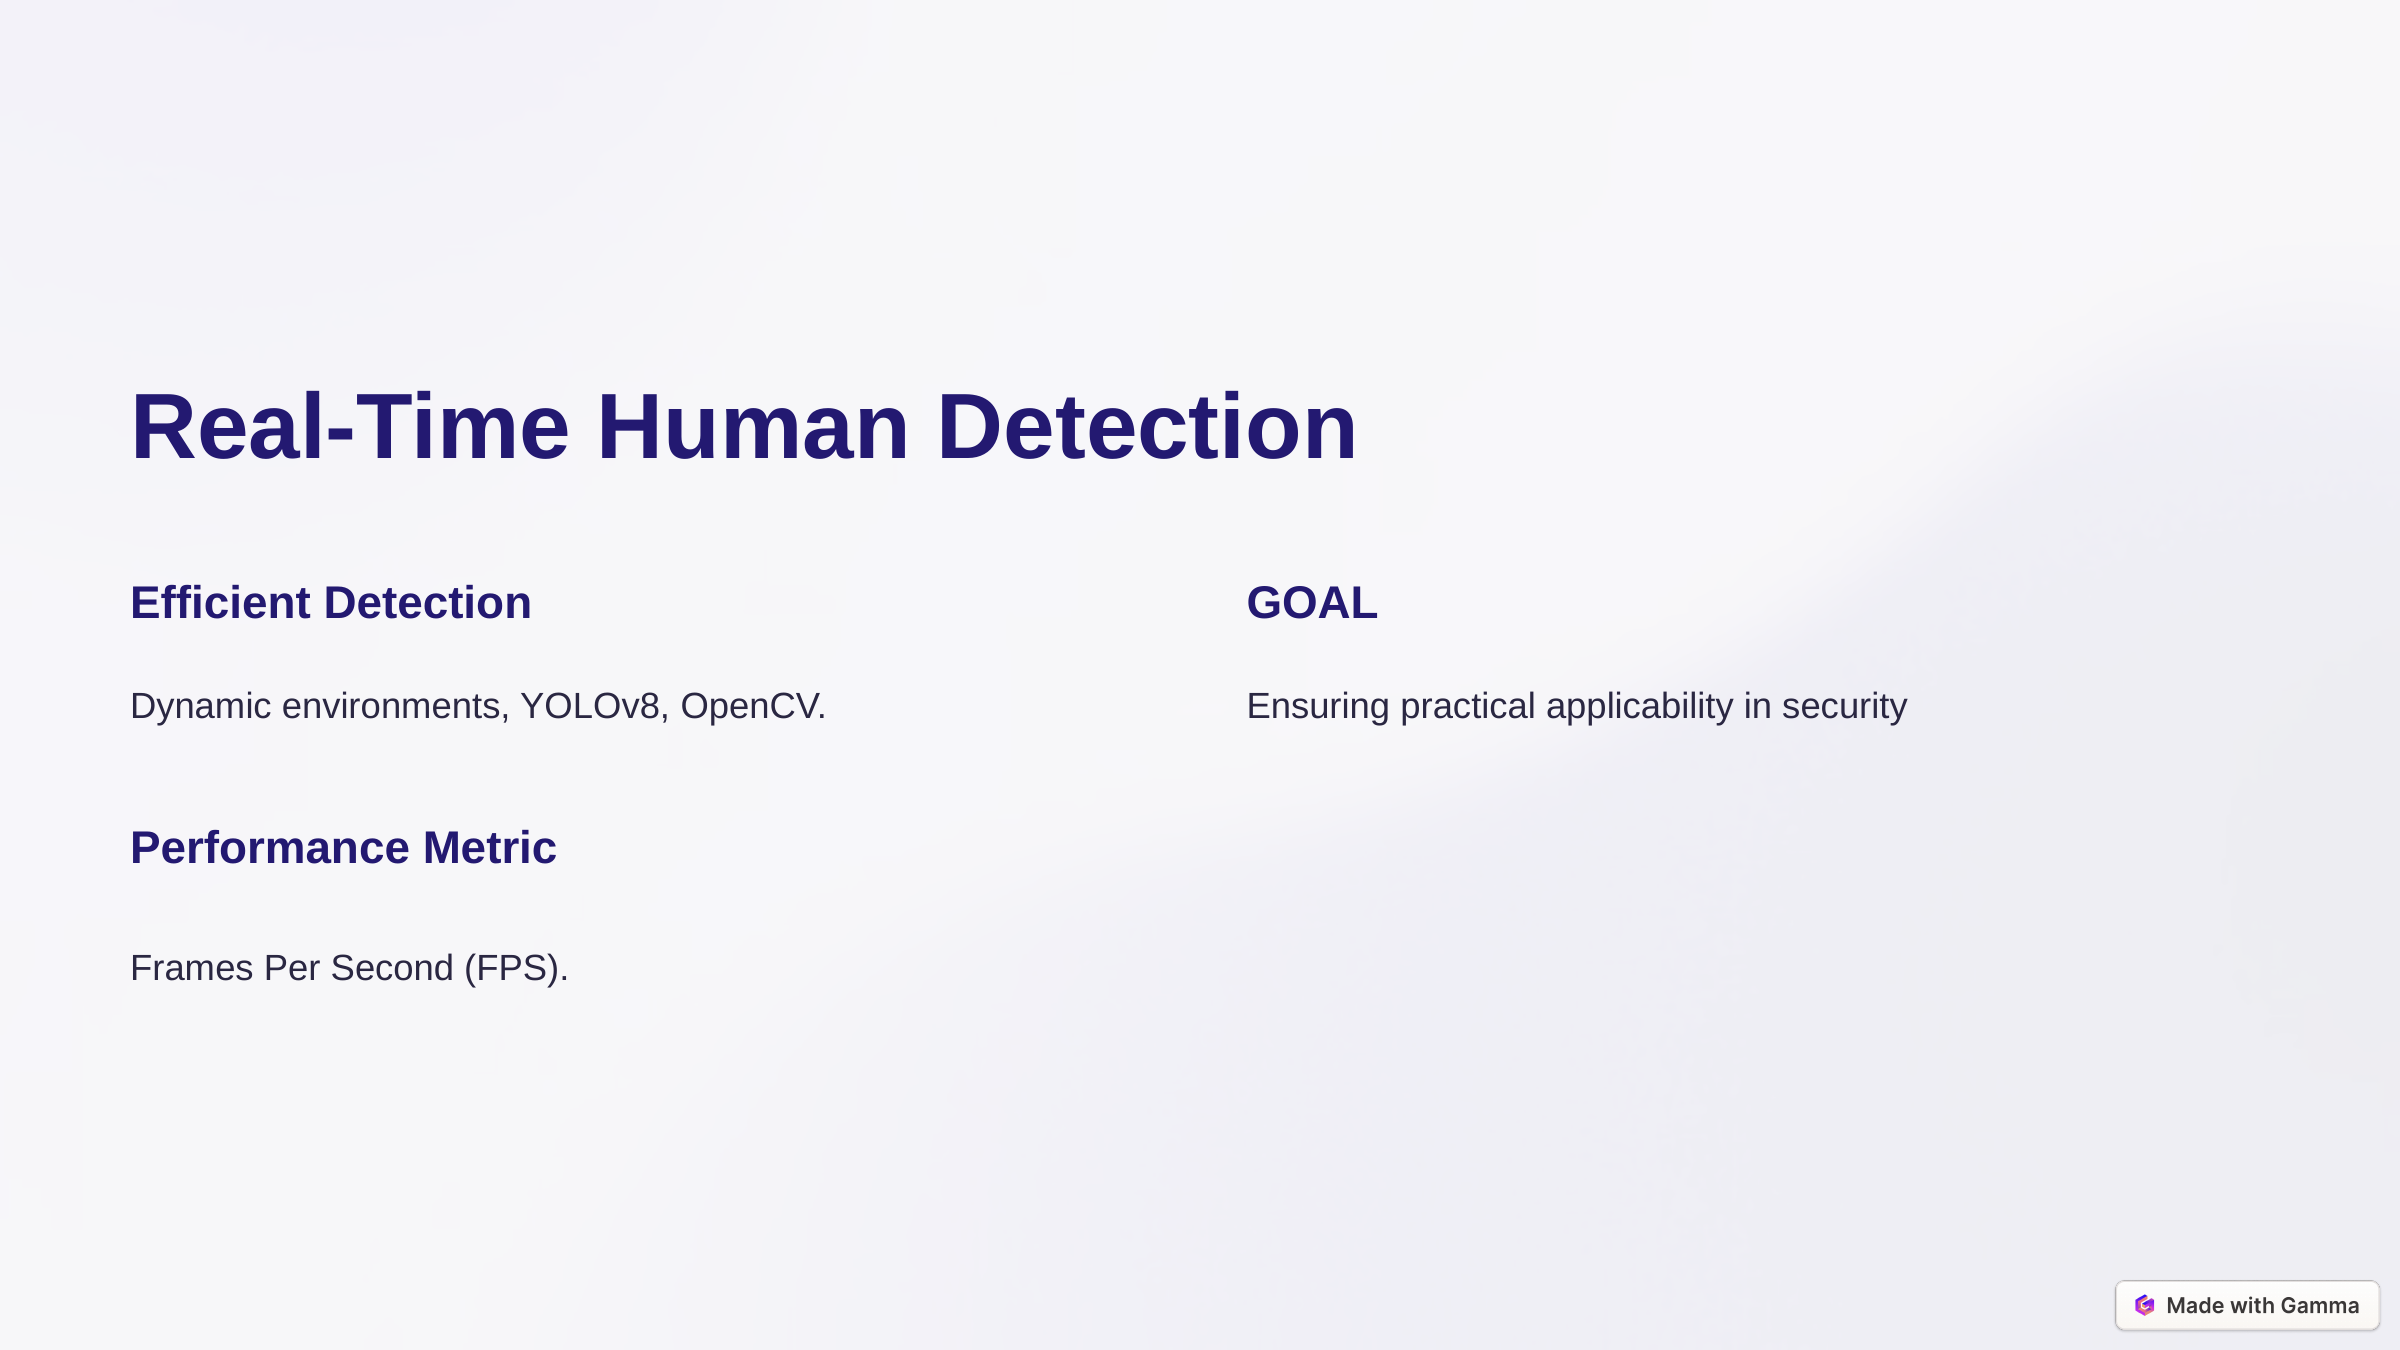

Real-Time Human Detection
Efficient Detection
GOAL
Dynamic environments, YOLOv8, OpenCV.
Ensuring practical applicability in security
Performance Metric
Frames Per Second (FPS).